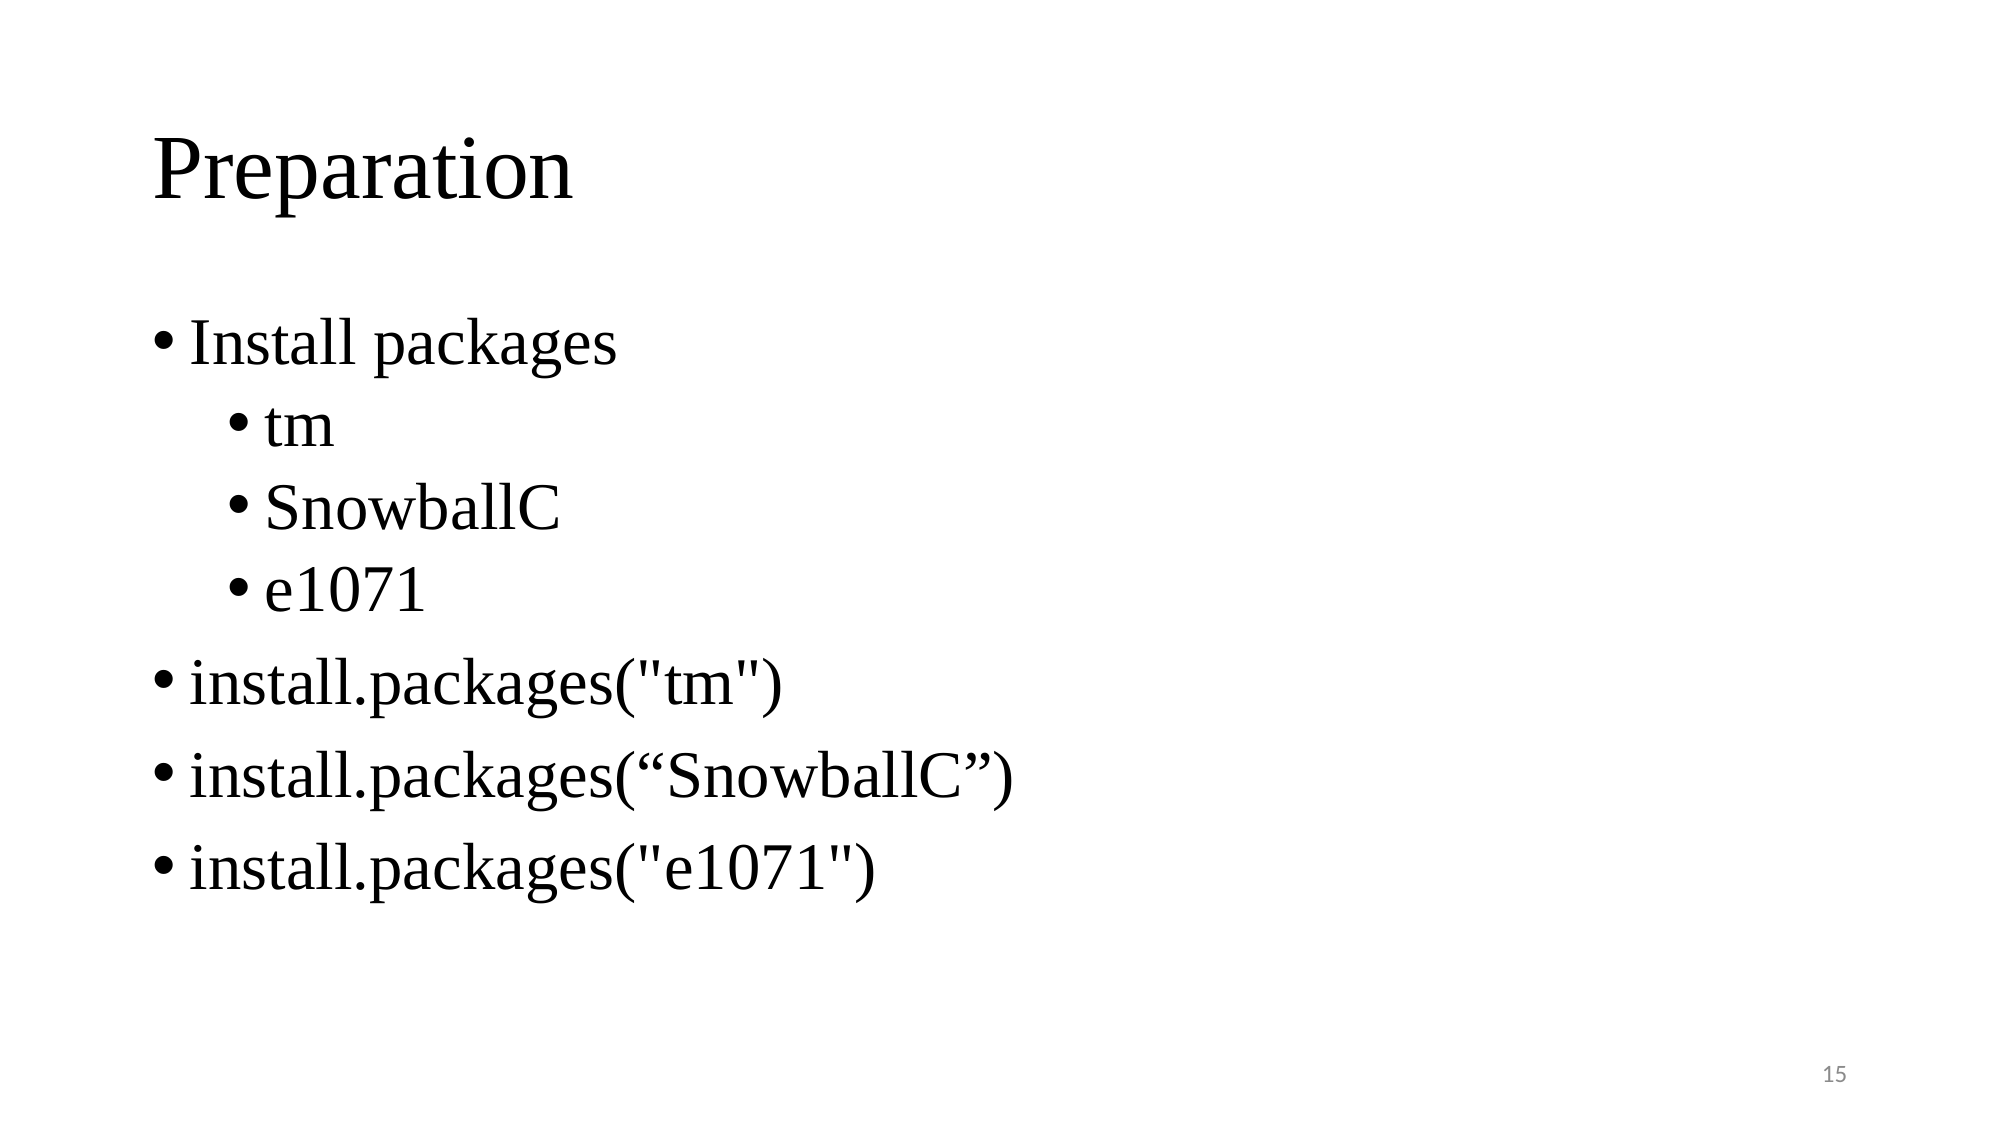

# Preparation
Install packages
tm
SnowballC
e1071
install.packages("tm")
install.packages(“SnowballC”)
install.packages("e1071")

15